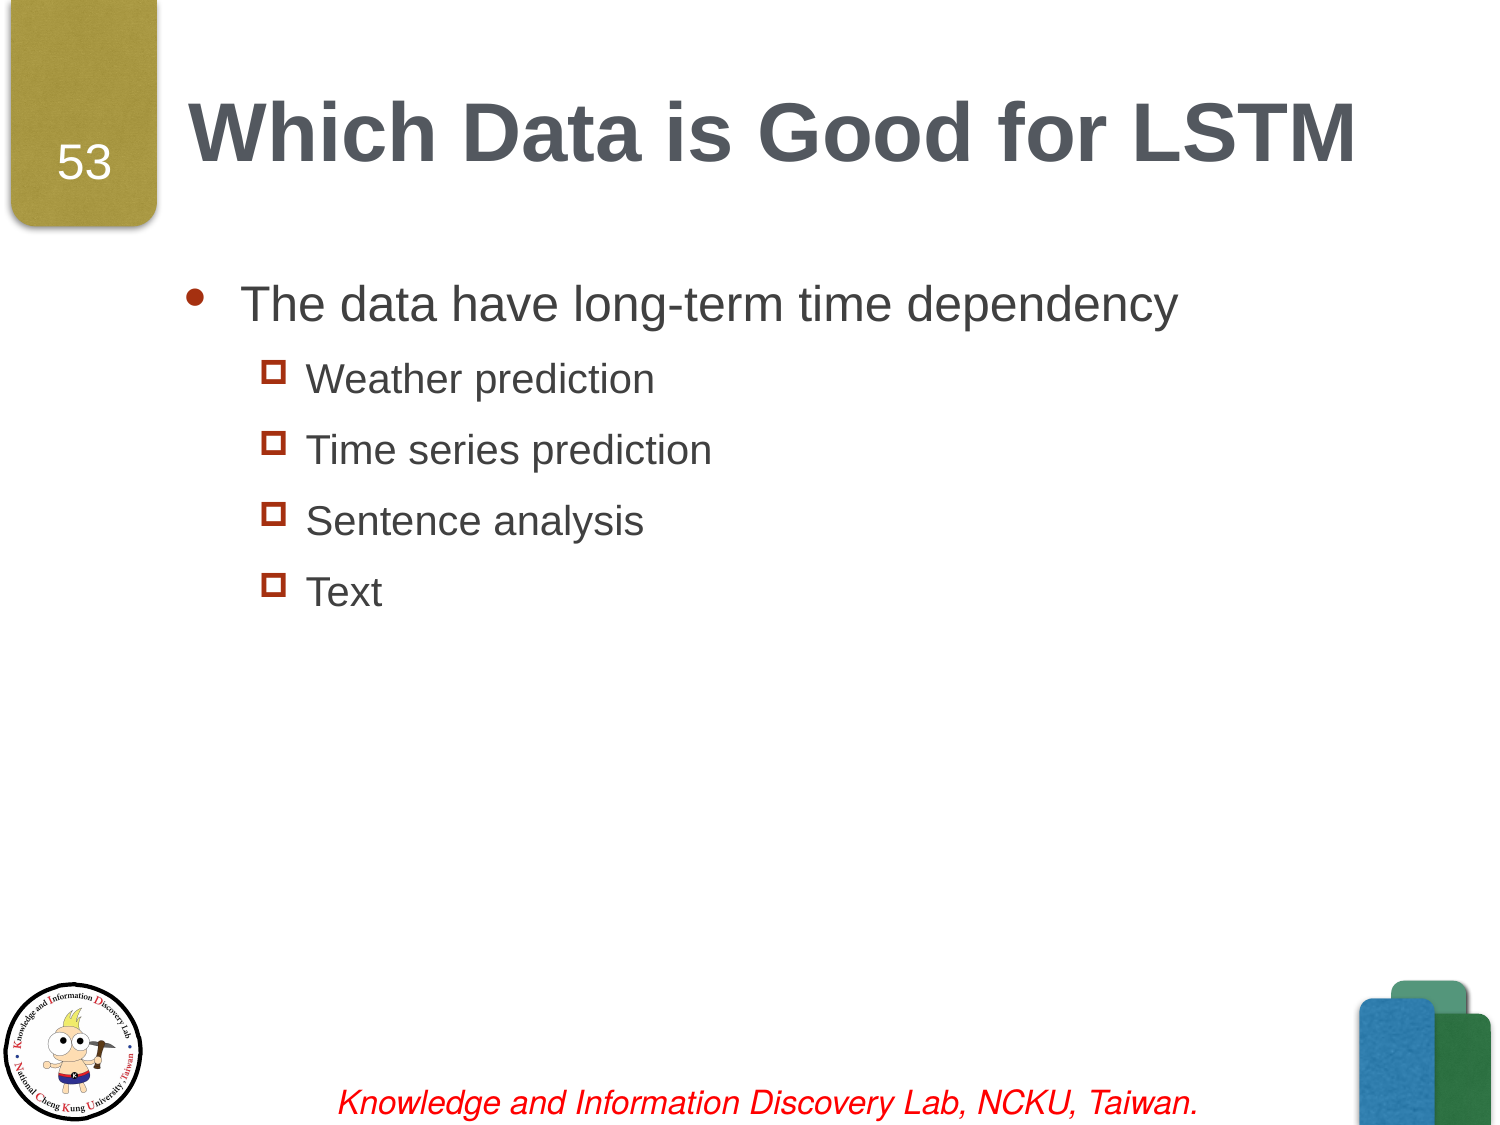

# Which Data is Good for LSTM
53
The data have long-term time dependency
Weather prediction
Time series prediction
Sentence analysis
Text